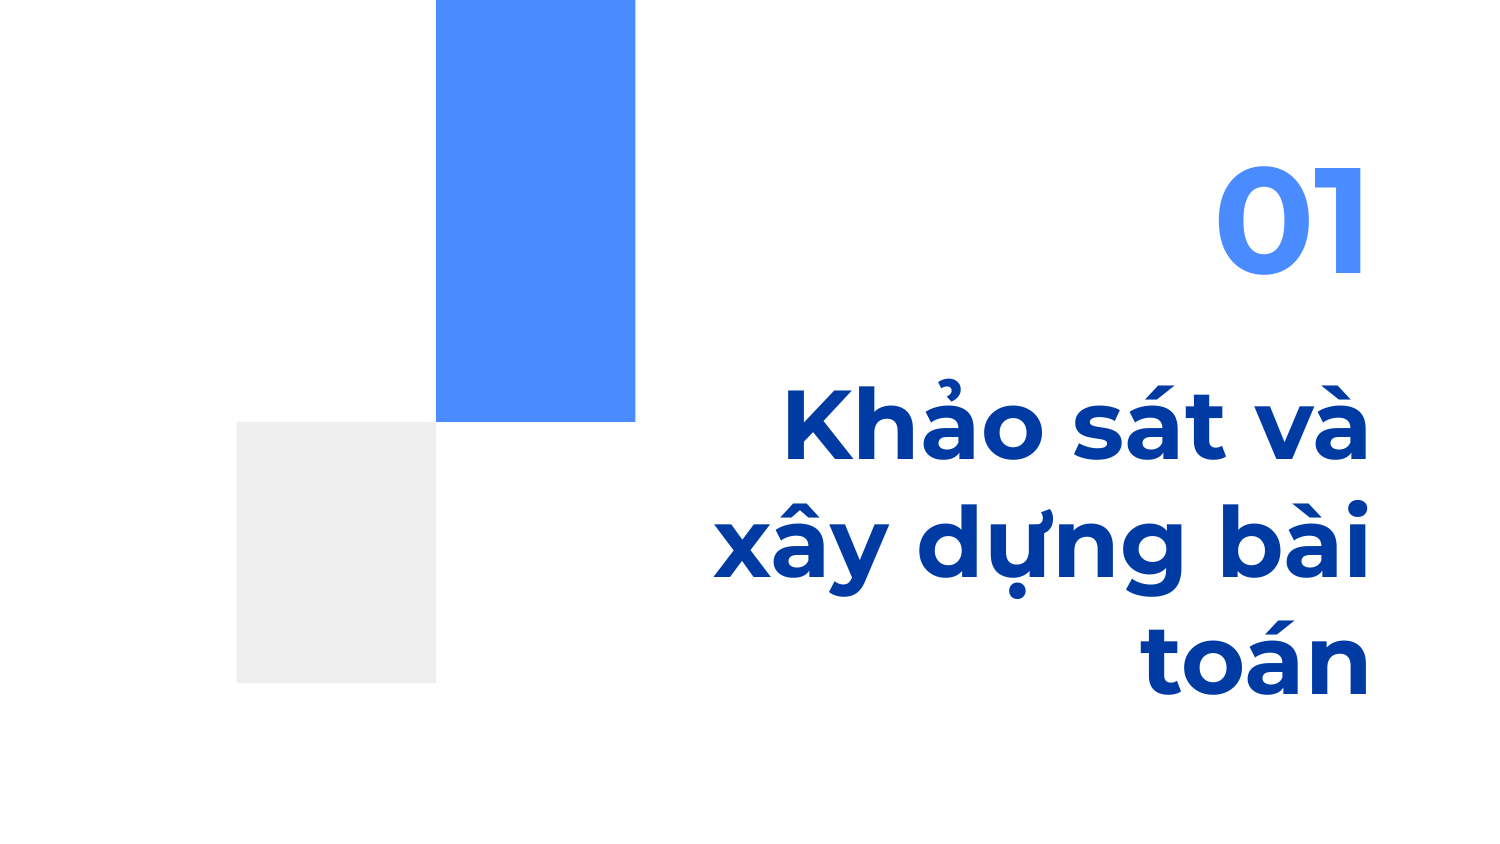

01
# Khảo sát và xây dựng bài toán